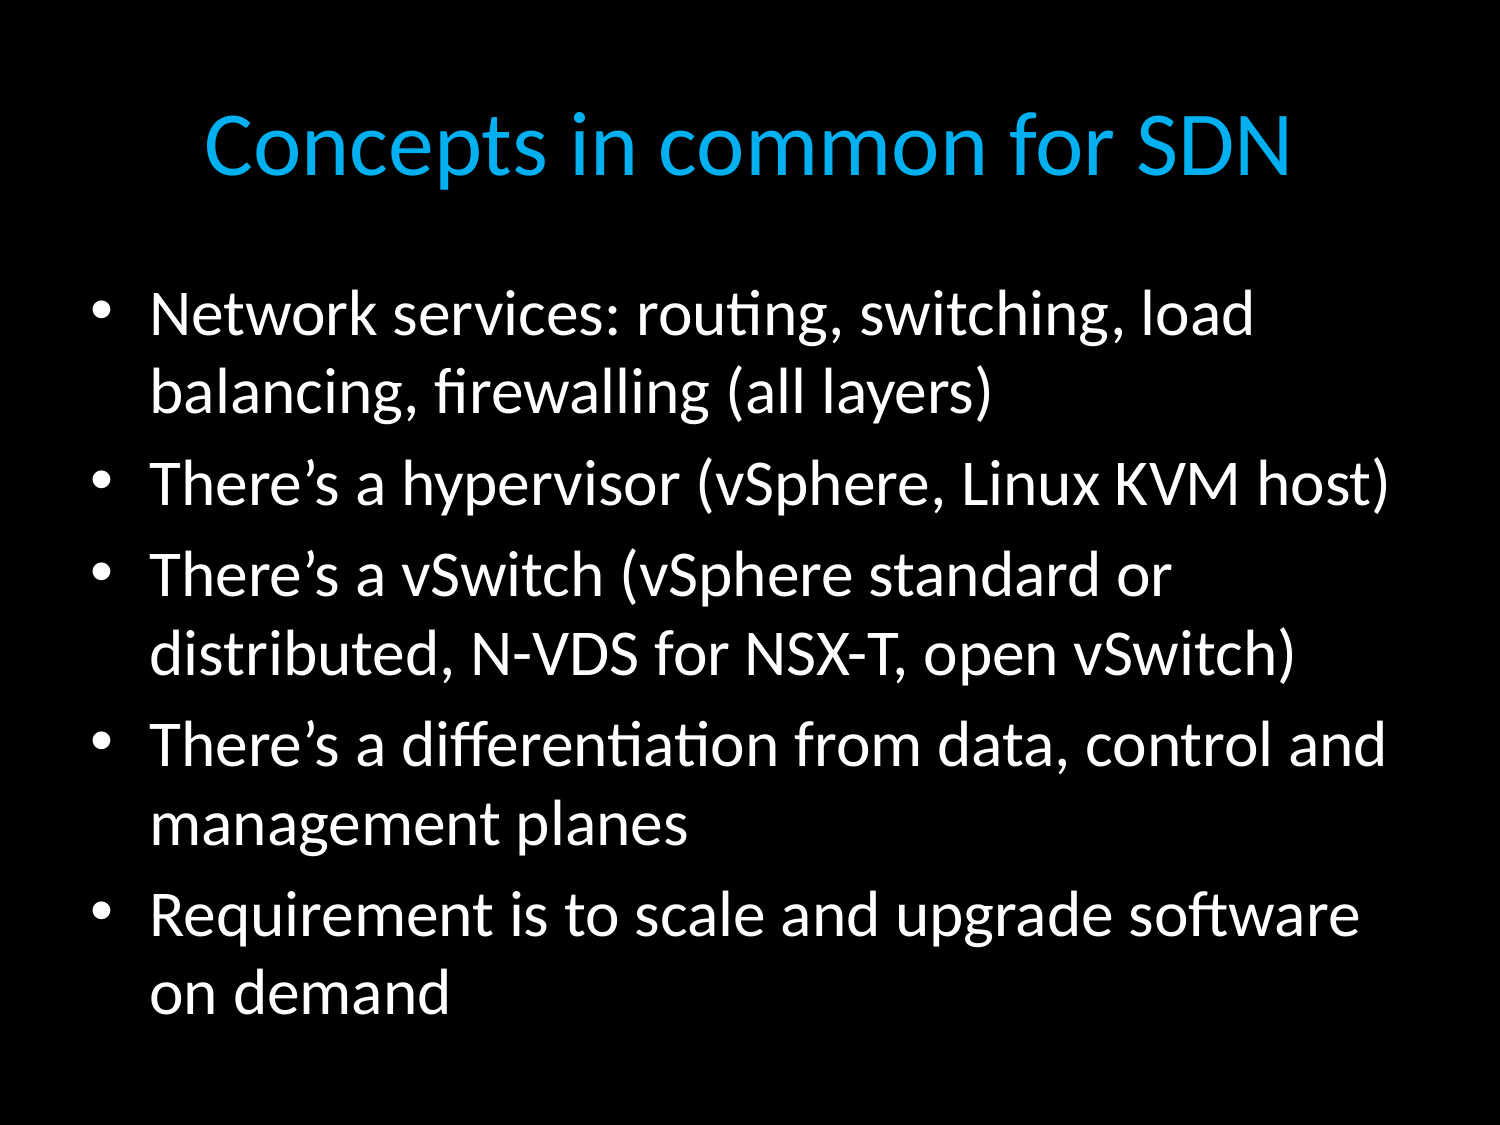

# Concepts in common for SDN
Network services: routing, switching, load balancing, firewalling (all layers)
There’s a hypervisor (vSphere, Linux KVM host)
There’s a vSwitch (vSphere standard or distributed, N-VDS for NSX-T, open vSwitch)
There’s a differentiation from data, control and management planes
Requirement is to scale and upgrade software on demand